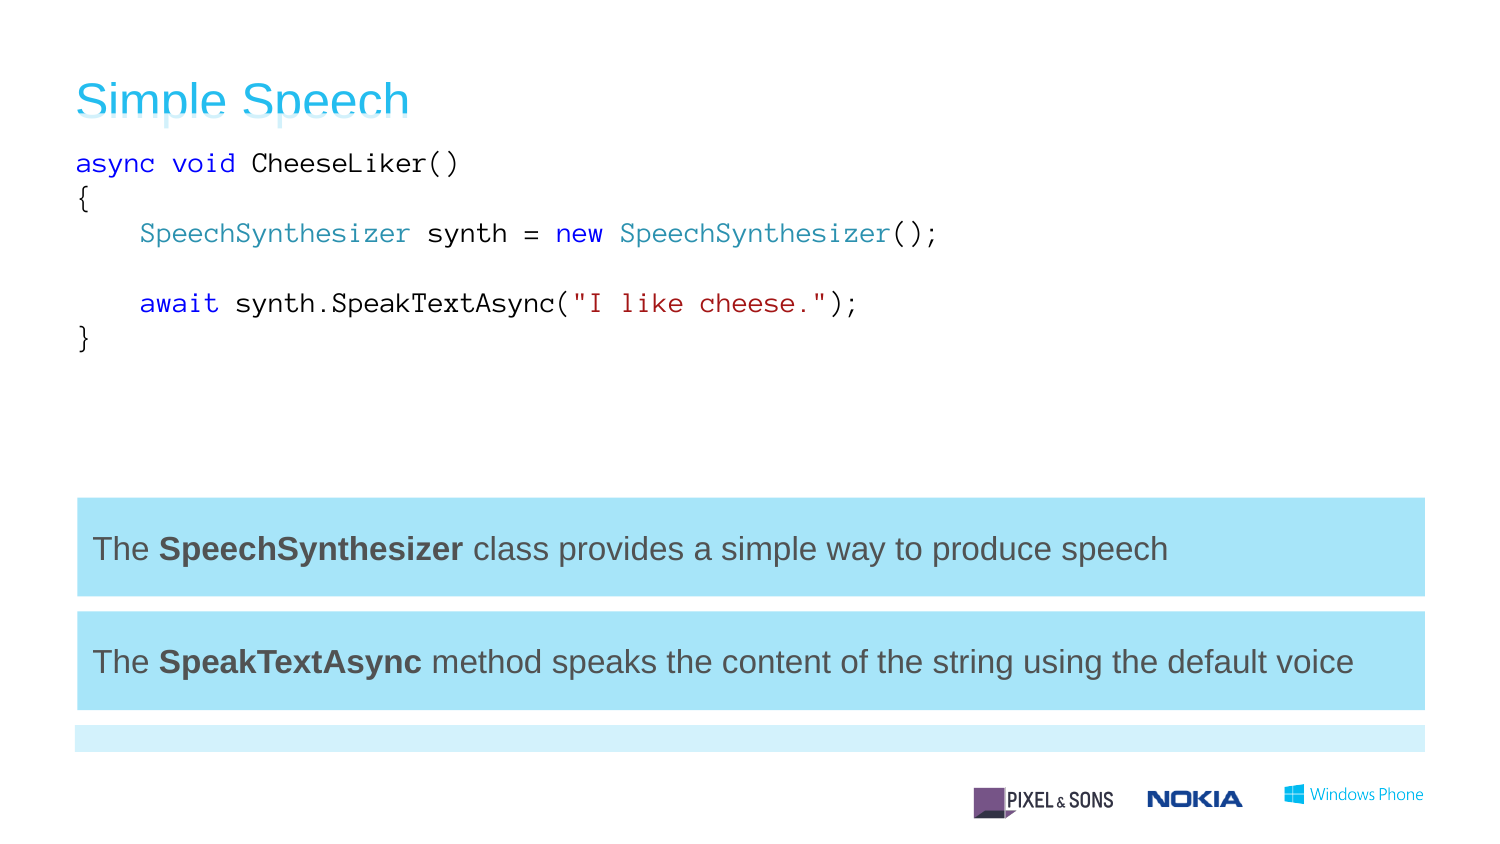

# Simple Speech
async void CheeseLiker()
{
    SpeechSynthesizer synth = new SpeechSynthesizer();

    await synth.SpeakTextAsync("I like cheese.");
}

The SpeechSynthesizer class provides a simple way to produce speech
The SpeakTextAsync method speaks the content of the string using the default voice